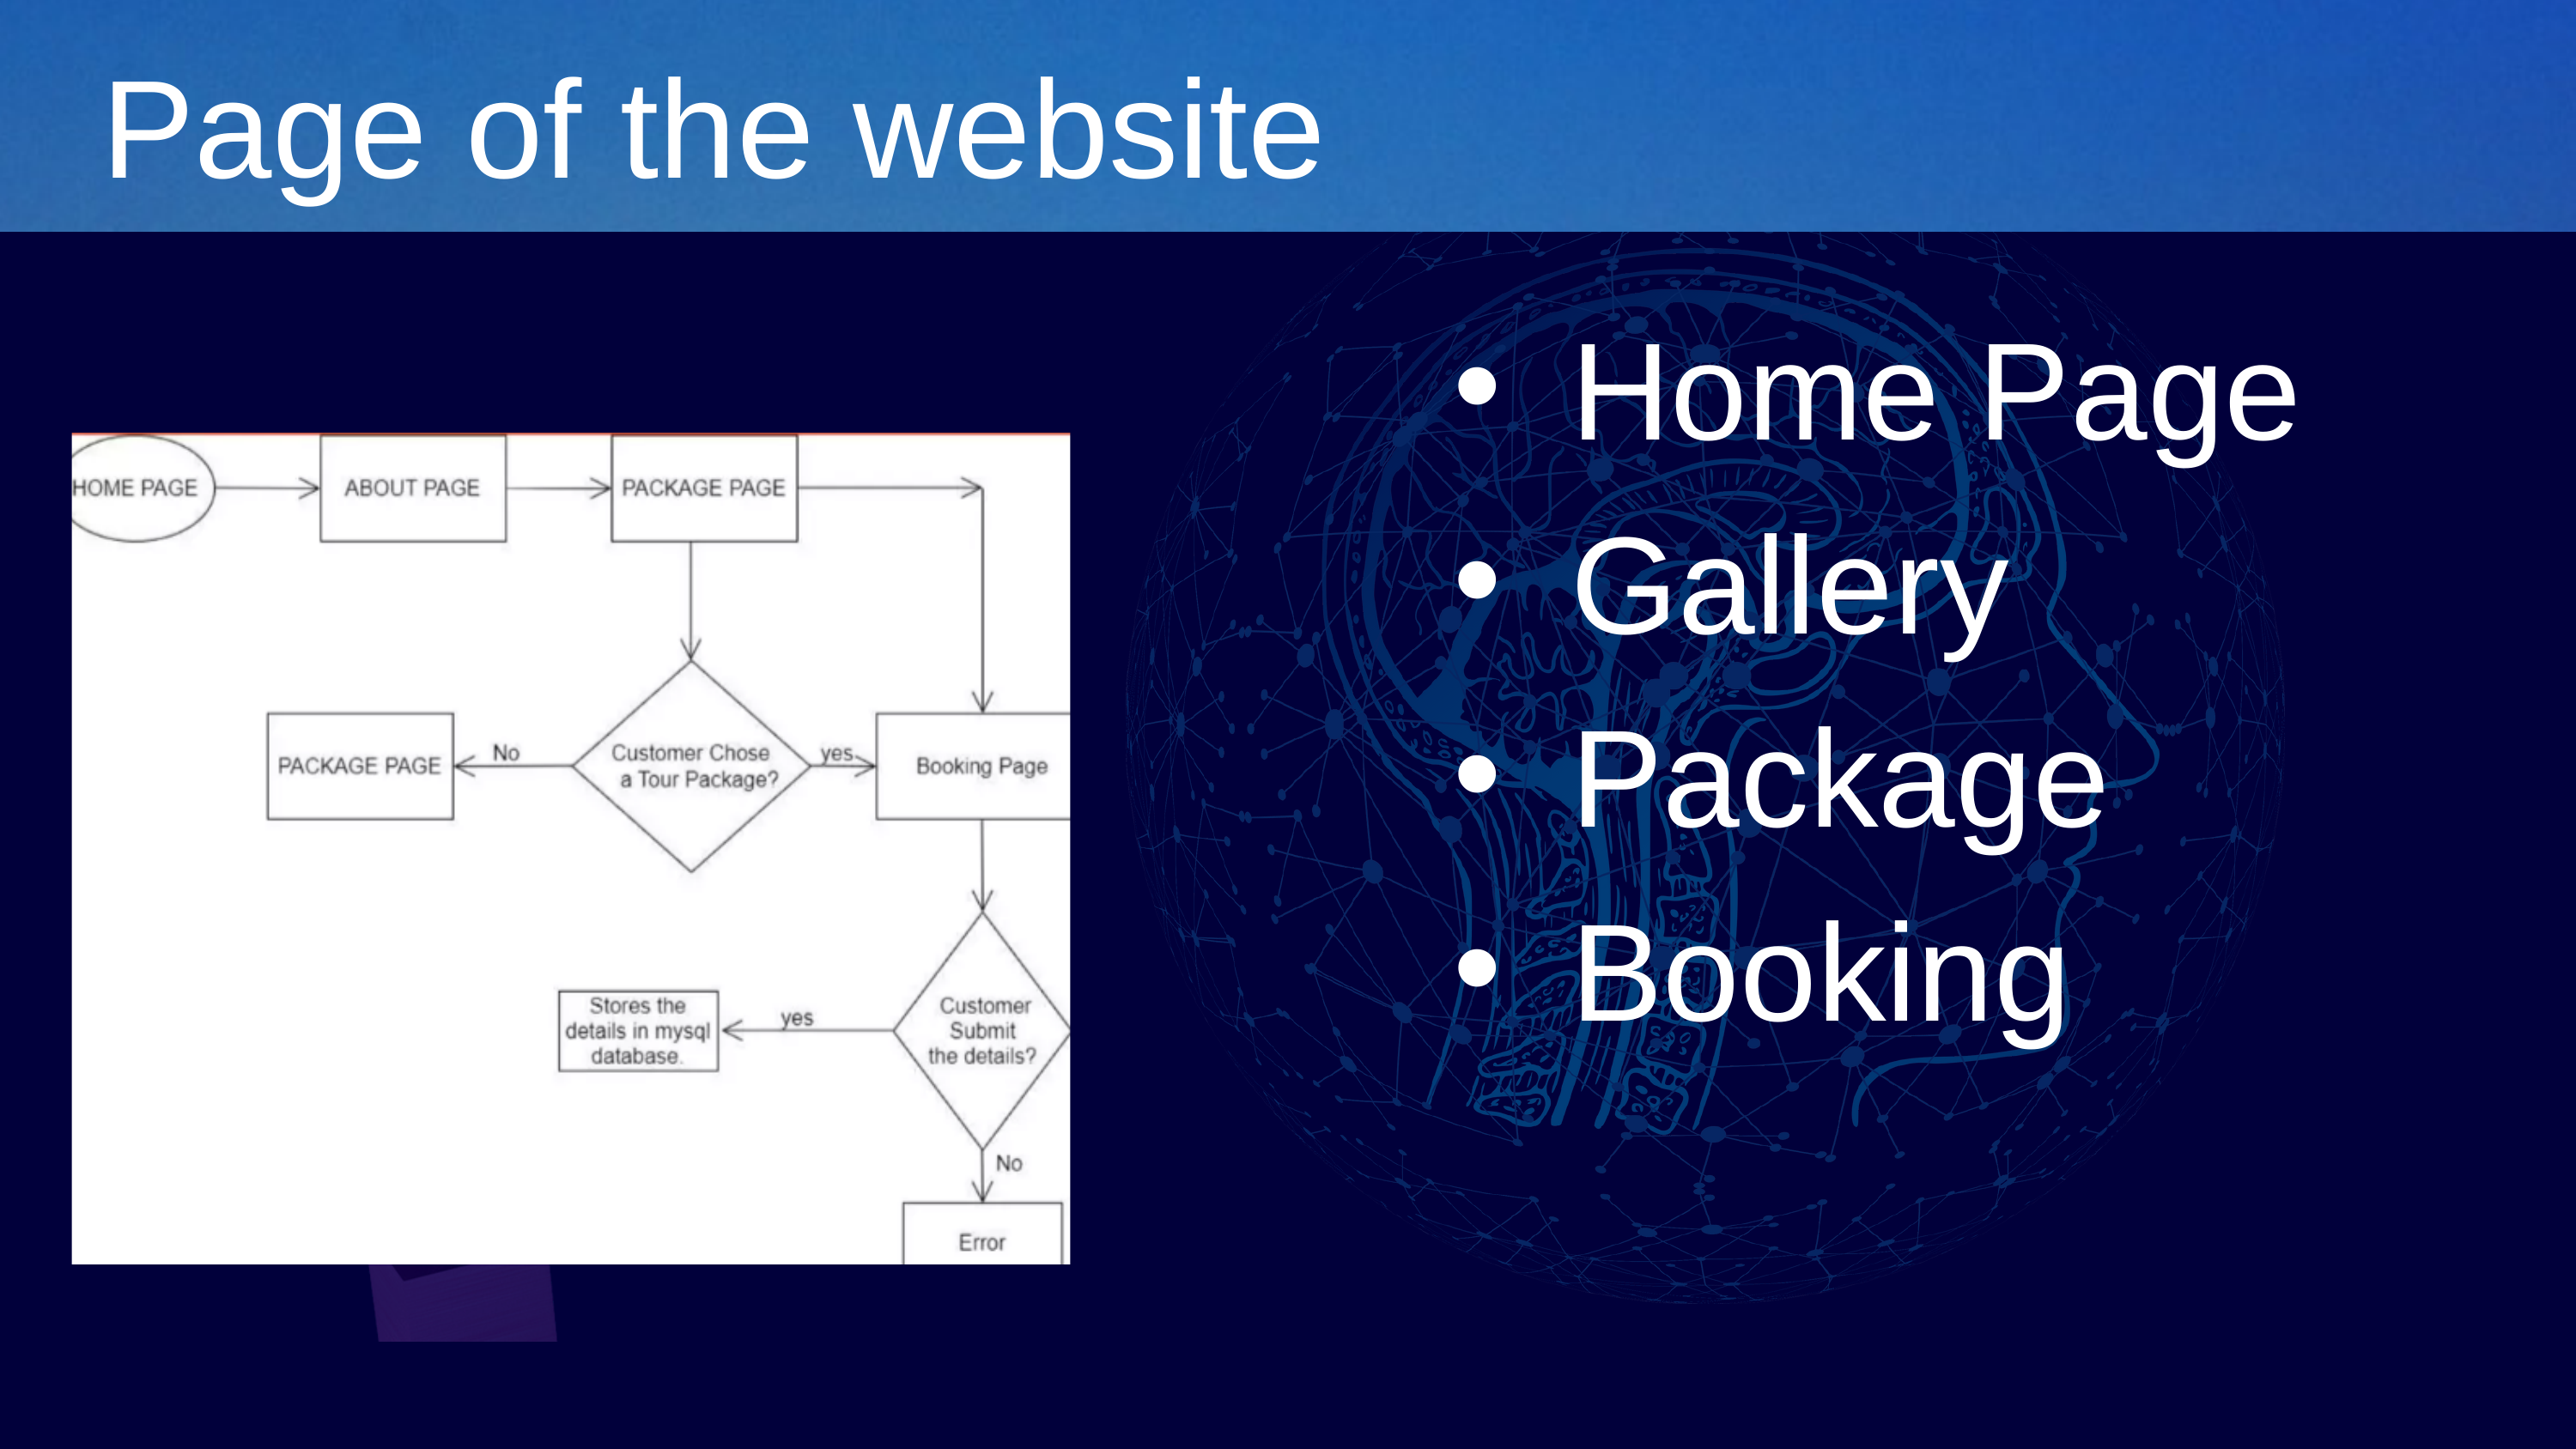

Page of the website

Home Page
Gallery
Package
Booking